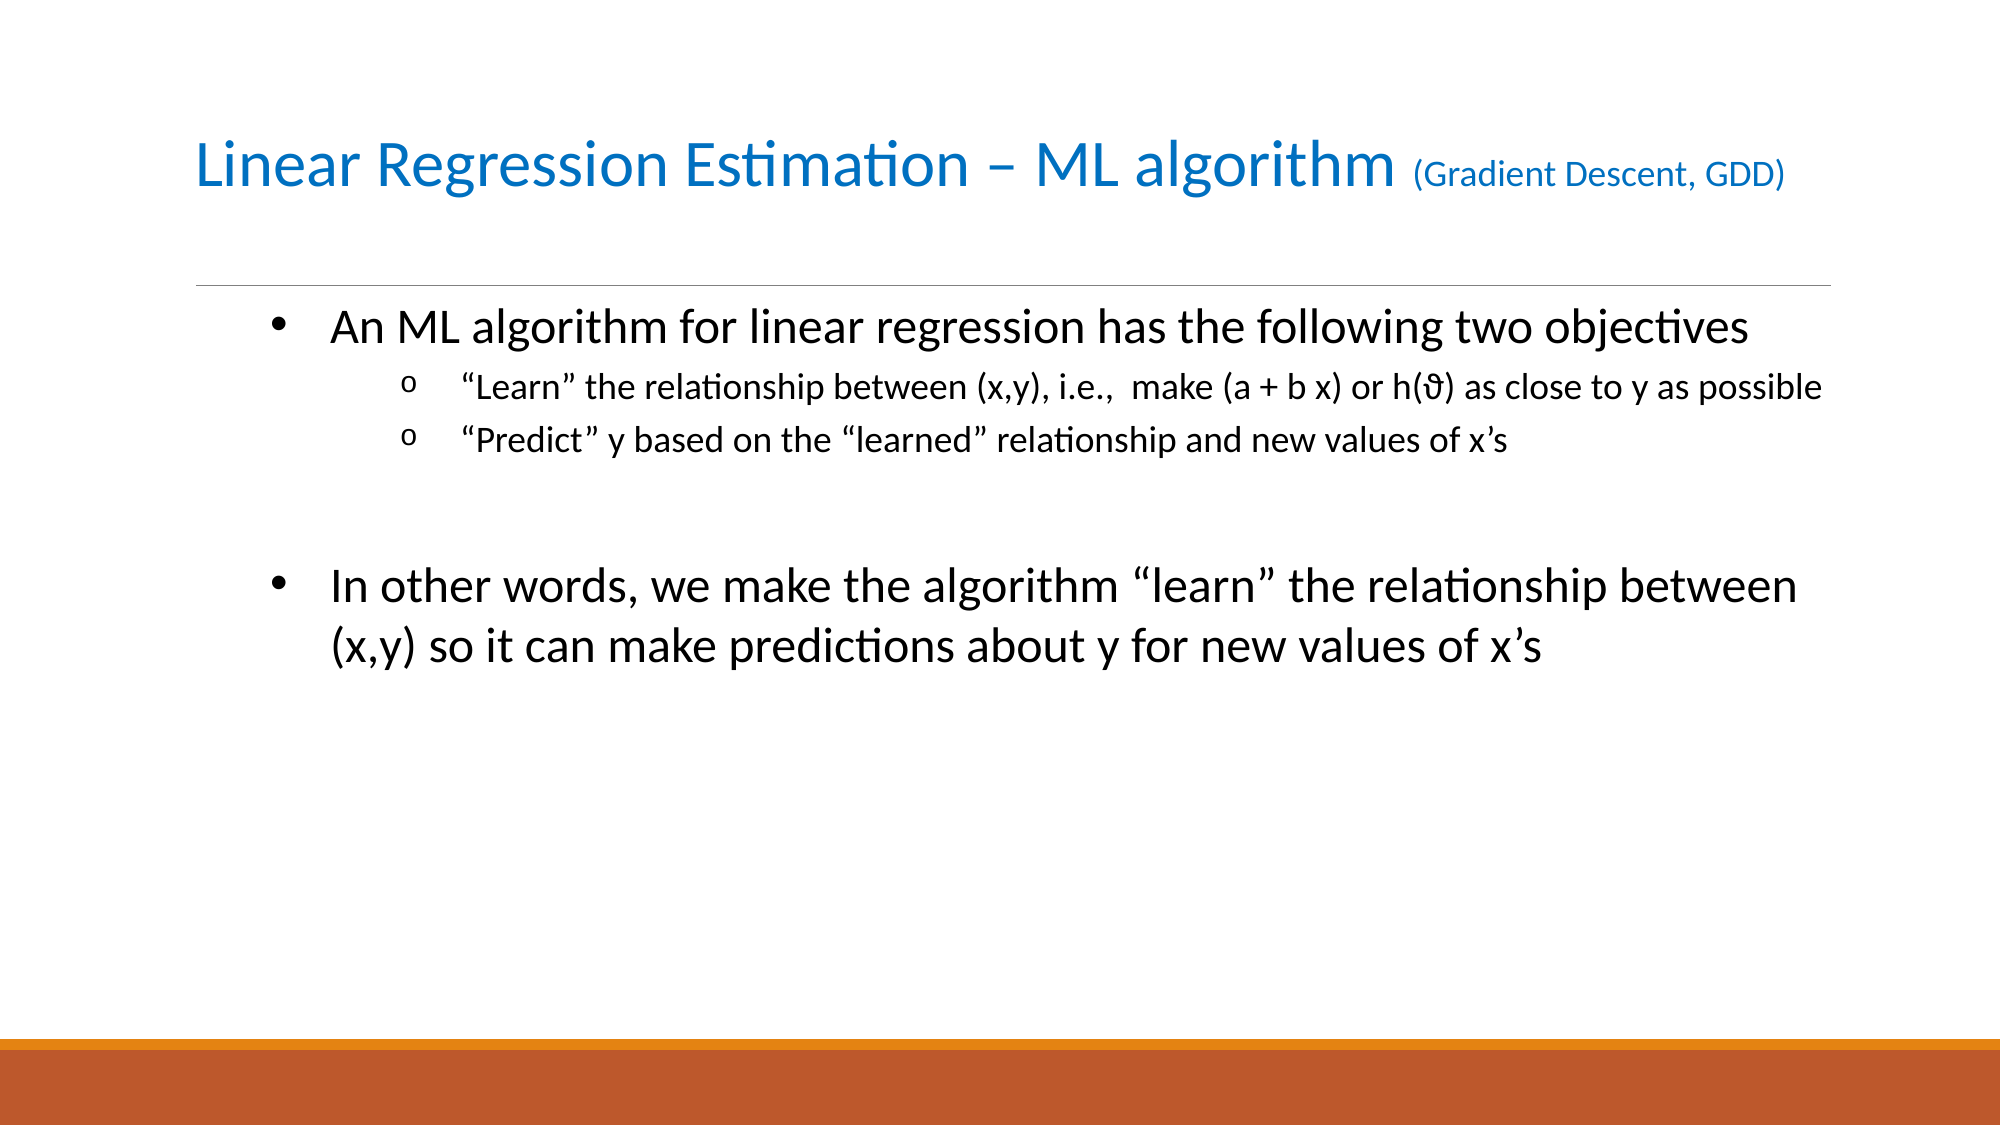

# Linear Regression Estimation – ML algorithm (Gradient Descent, GDD)
An ML algorithm for linear regression has the following two objectives
“Learn” the relationship between (x,y), i.e.,  make (a + b x) or h(ϑ) as close to y as possible
“Predict” y based on the “learned” relationship and new values of x’s

In other words, we make the algorithm “learn” the relationship between (x,y) so it can make predictions about y for new values of x’s